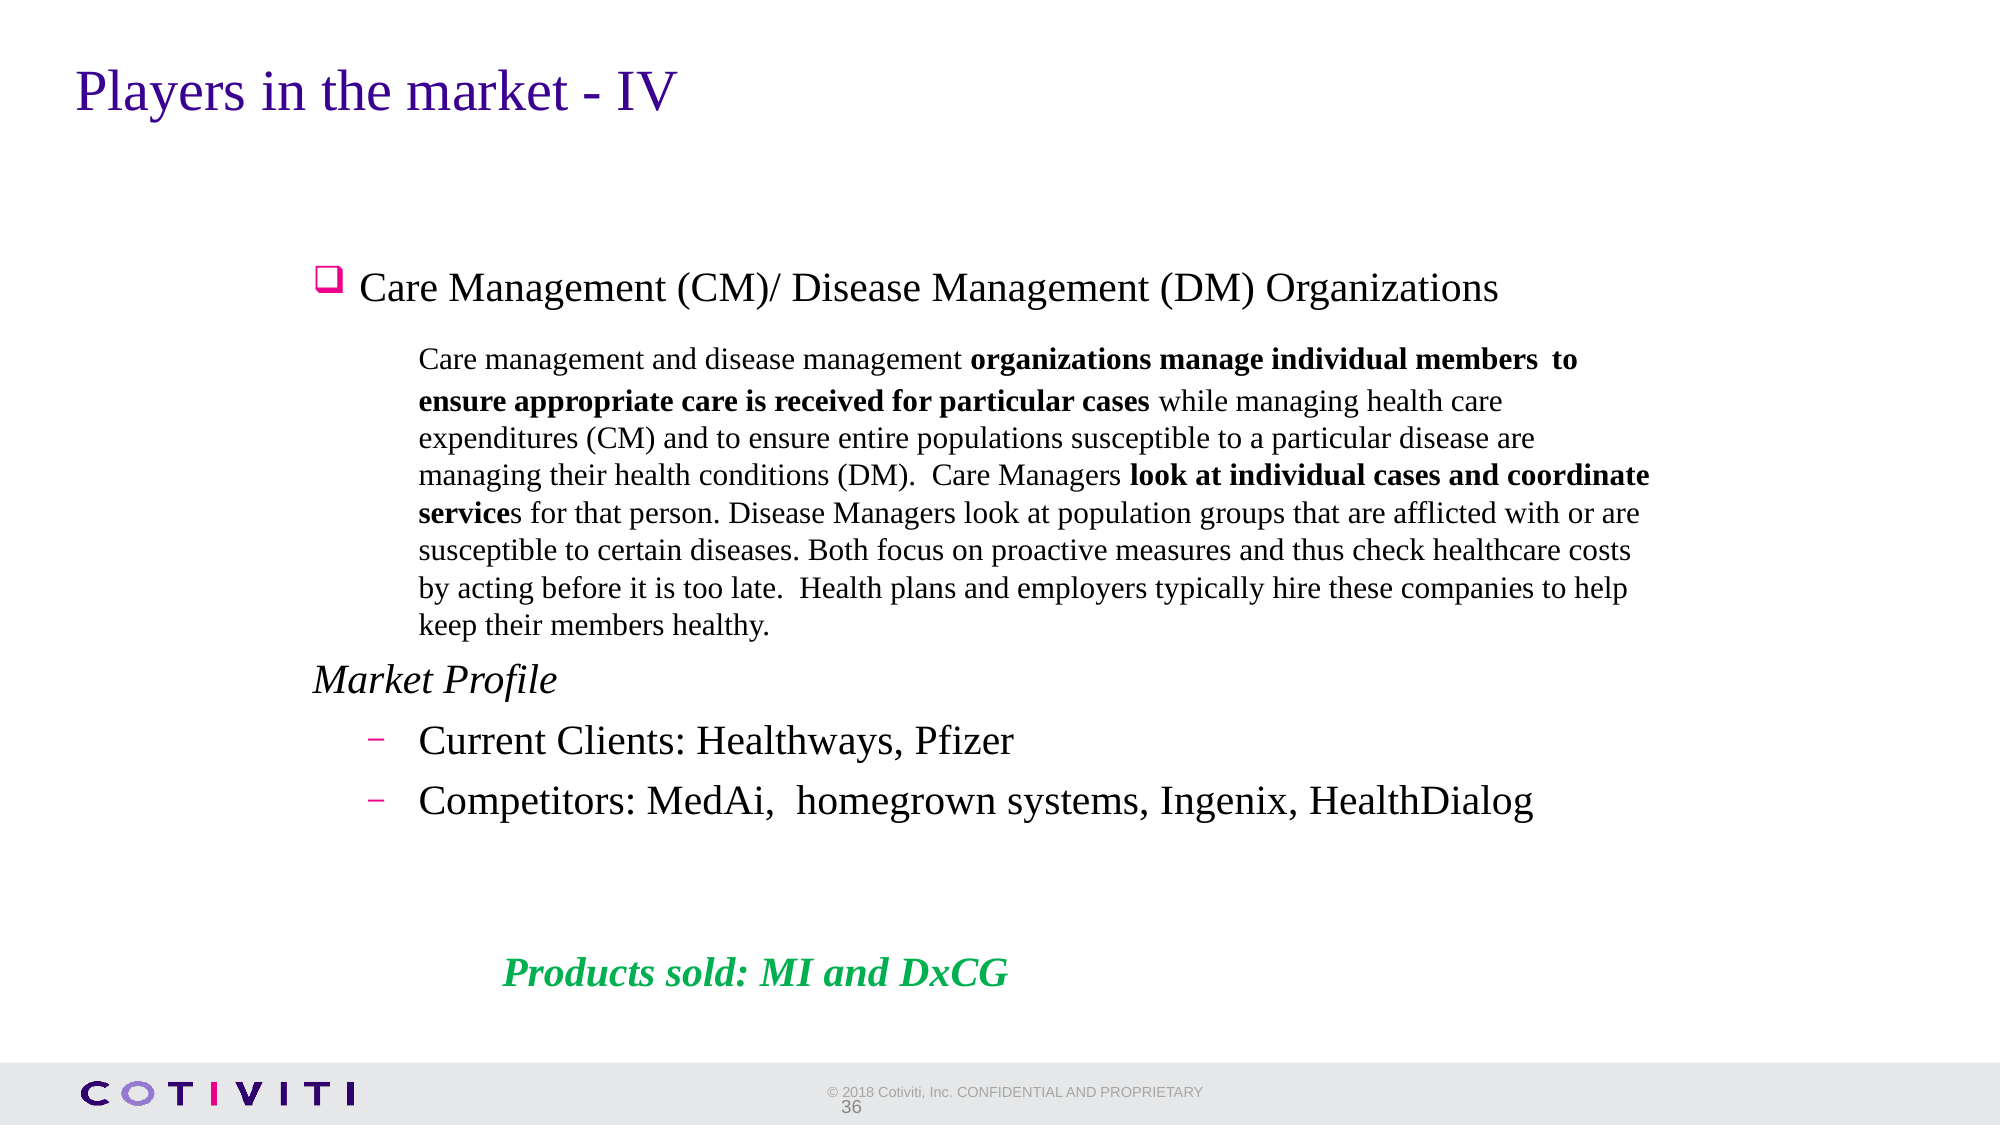

# Players in the market - IV
Care Management (CM)/ Disease Management (DM) Organizations
	Care management and disease management organizations manage individual members to ensure appropriate care is received for particular cases while managing health care expenditures (CM) and to ensure entire populations susceptible to a particular disease are managing their health conditions (DM).  Care Managers look at individual cases and coordinate services for that person. Disease Managers look at population groups that are afflicted with or are susceptible to certain diseases. Both focus on proactive measures and thus check healthcare costs by acting before it is too late.  Health plans and employers typically hire these companies to help keep their members healthy.
Market Profile
Current Clients: Healthways, Pfizer
Competitors: MedAi,  homegrown systems, Ingenix, HealthDialog

Products sold: MI and DxCG
36